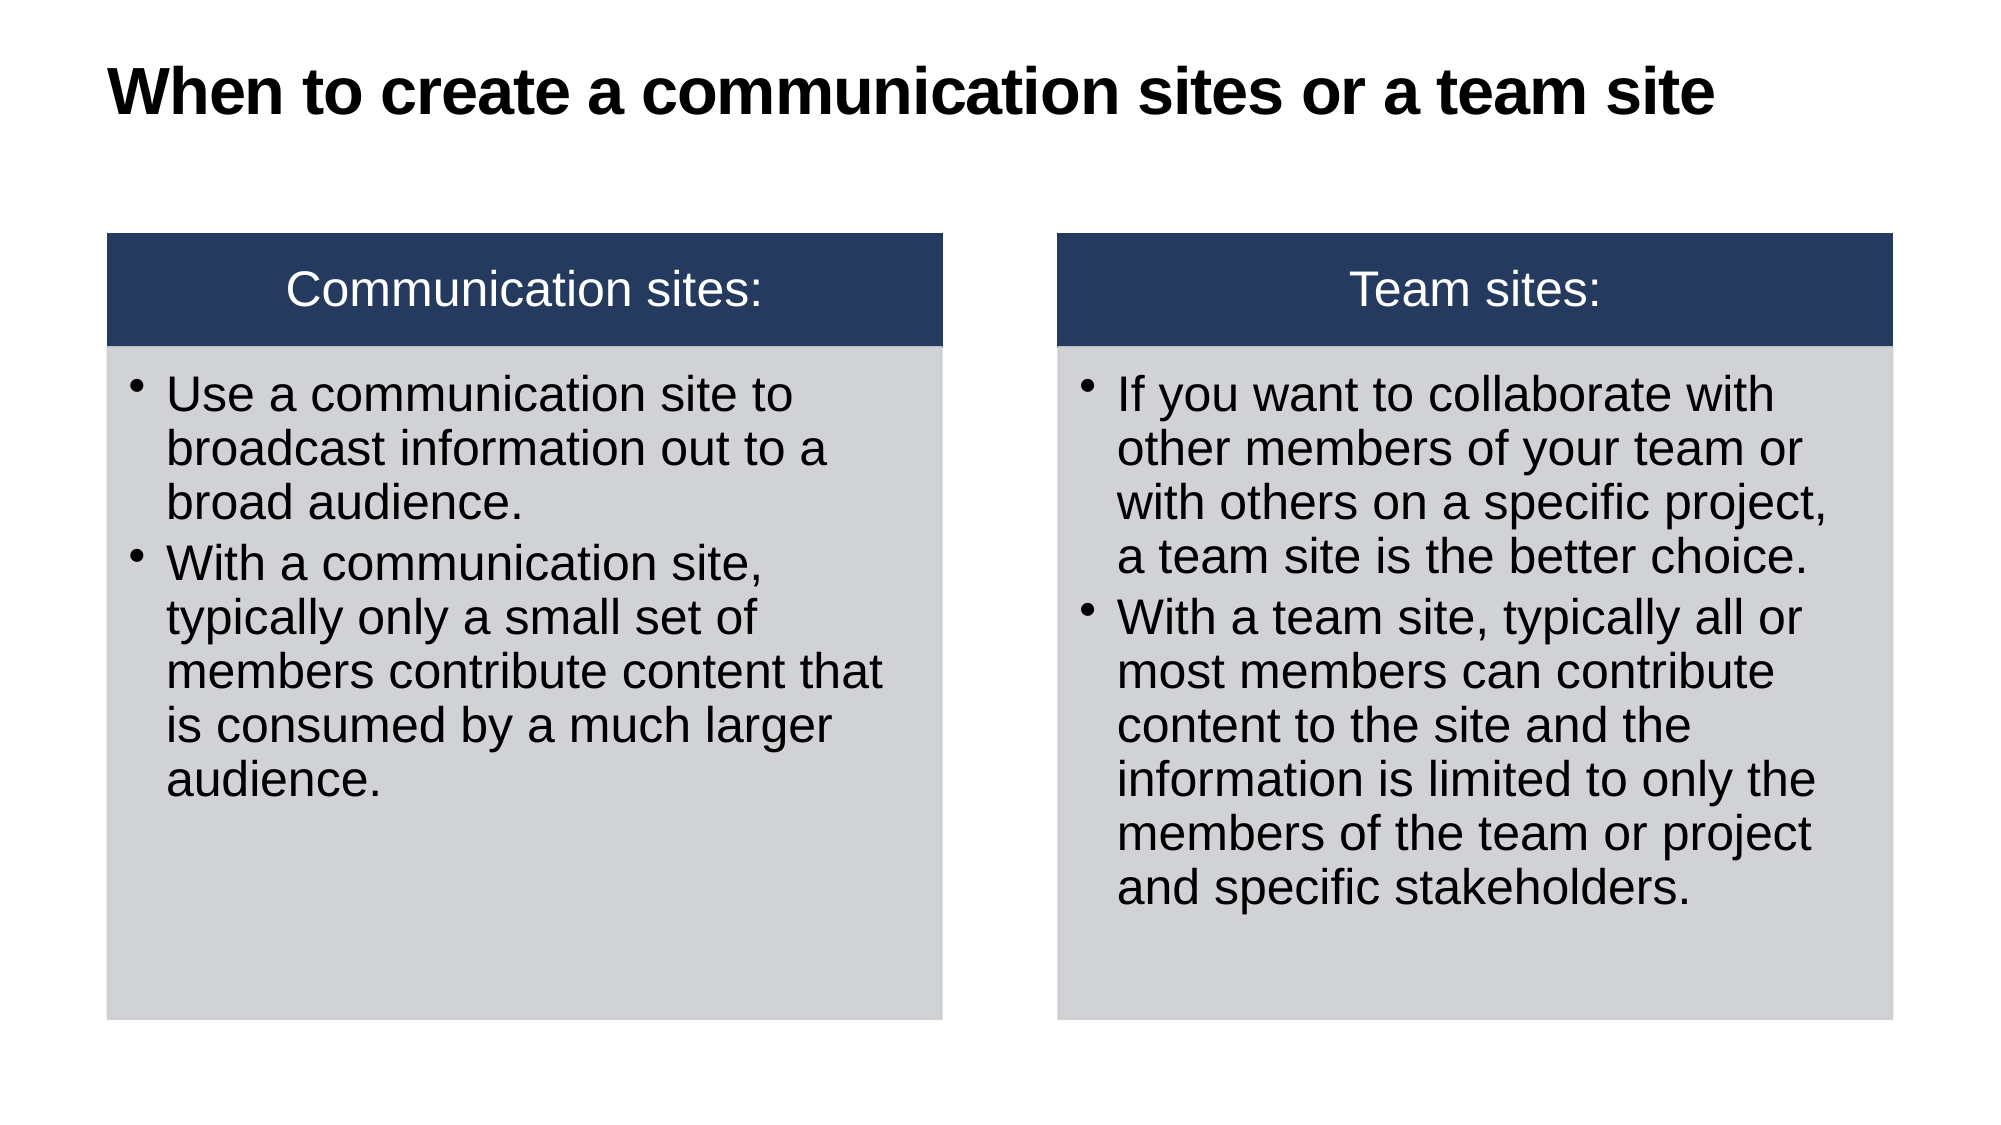

# When to create a communication sites or a team site
Communication sites:
Use a communication site to broadcast information out to a broad audience.
With a communication site, typically only a small set of members contribute content that is consumed by a much larger audience.
Team sites:
If you want to collaborate with other members of your team or with others on a specific project, a team site is the better choice.
With a team site, typically all or most members can contribute content to the site and the information is limited to only the members of the team or project and specific stakeholders.